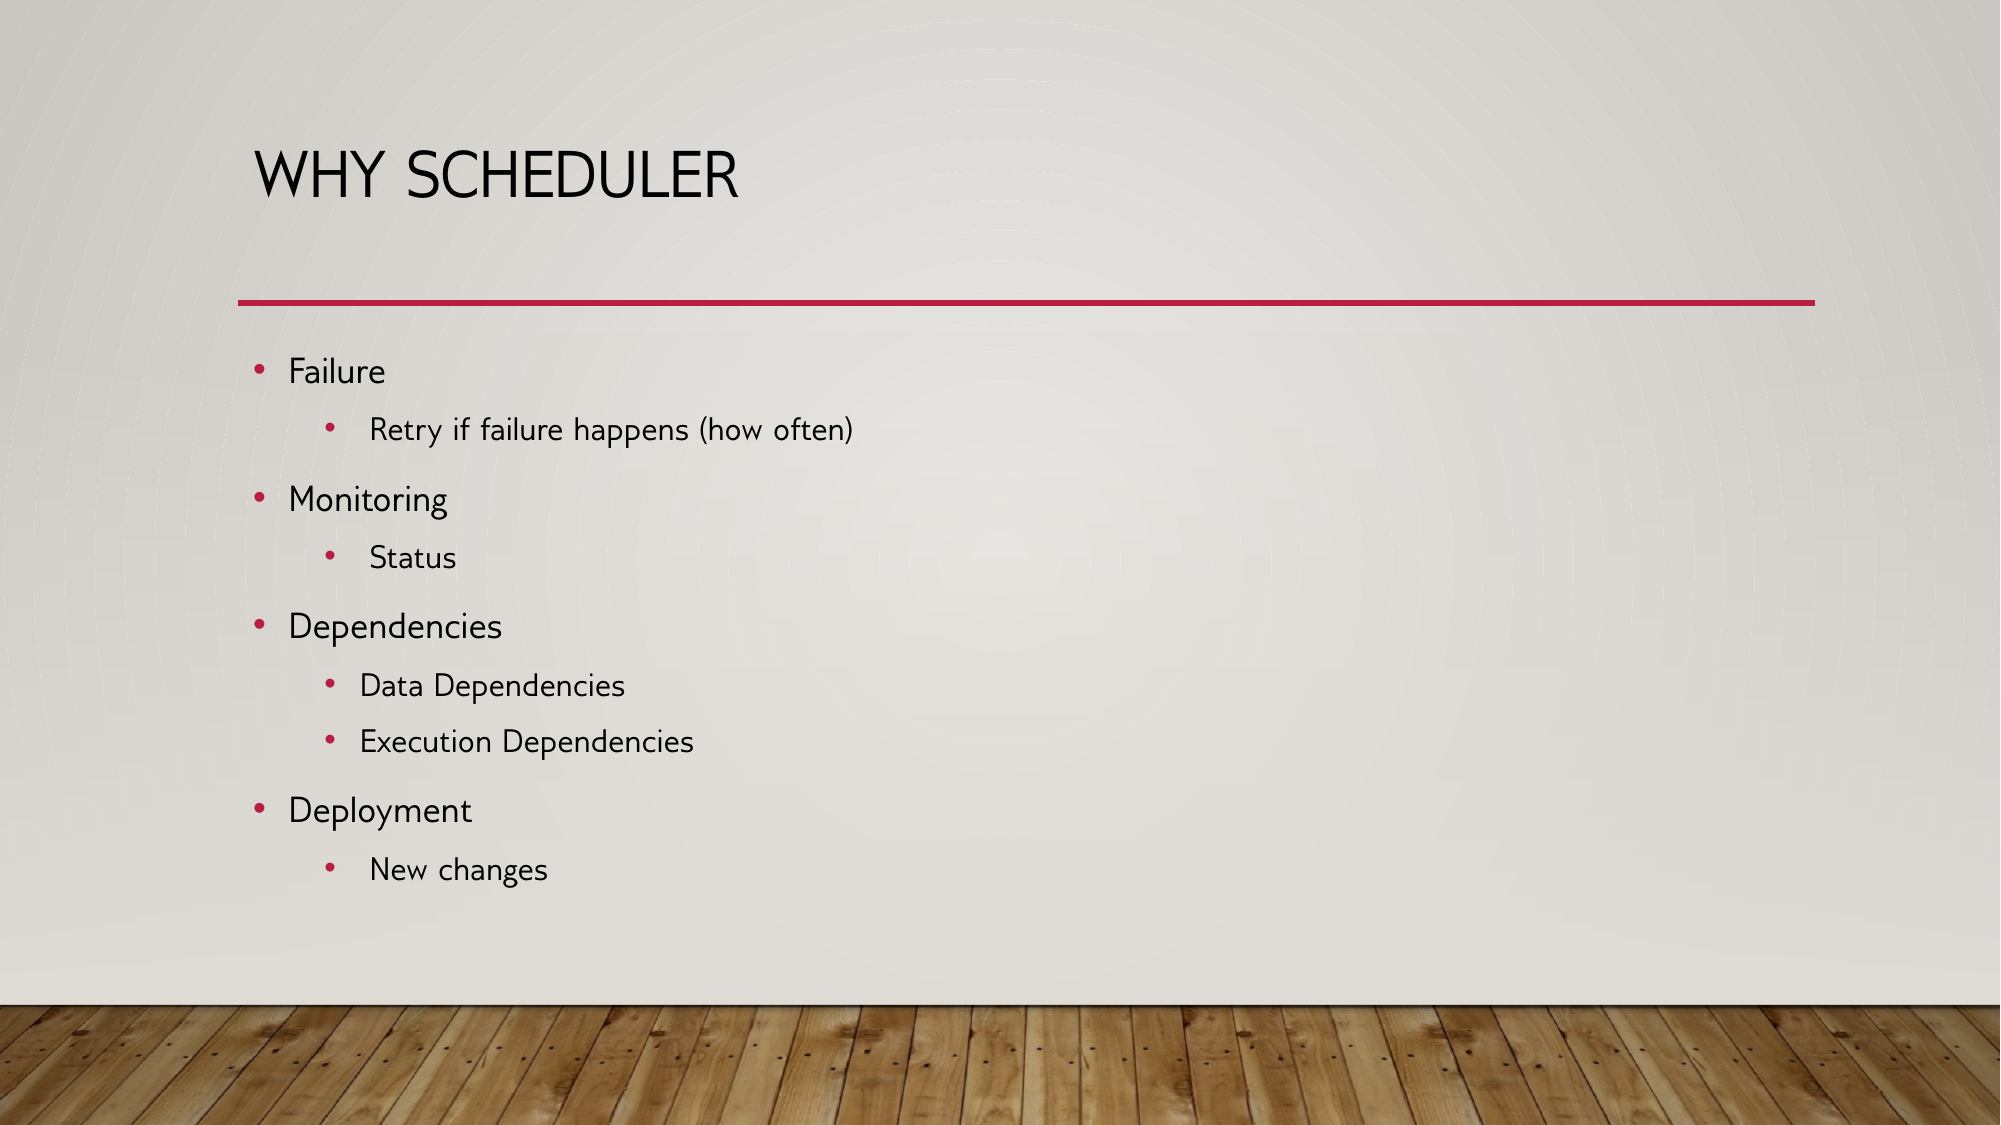

# Why Scheduler
Failure
 Retry if failure happens (how often)
Monitoring
 Status
Dependencies
Data Dependencies
Execution Dependencies
Deployment
 New changes